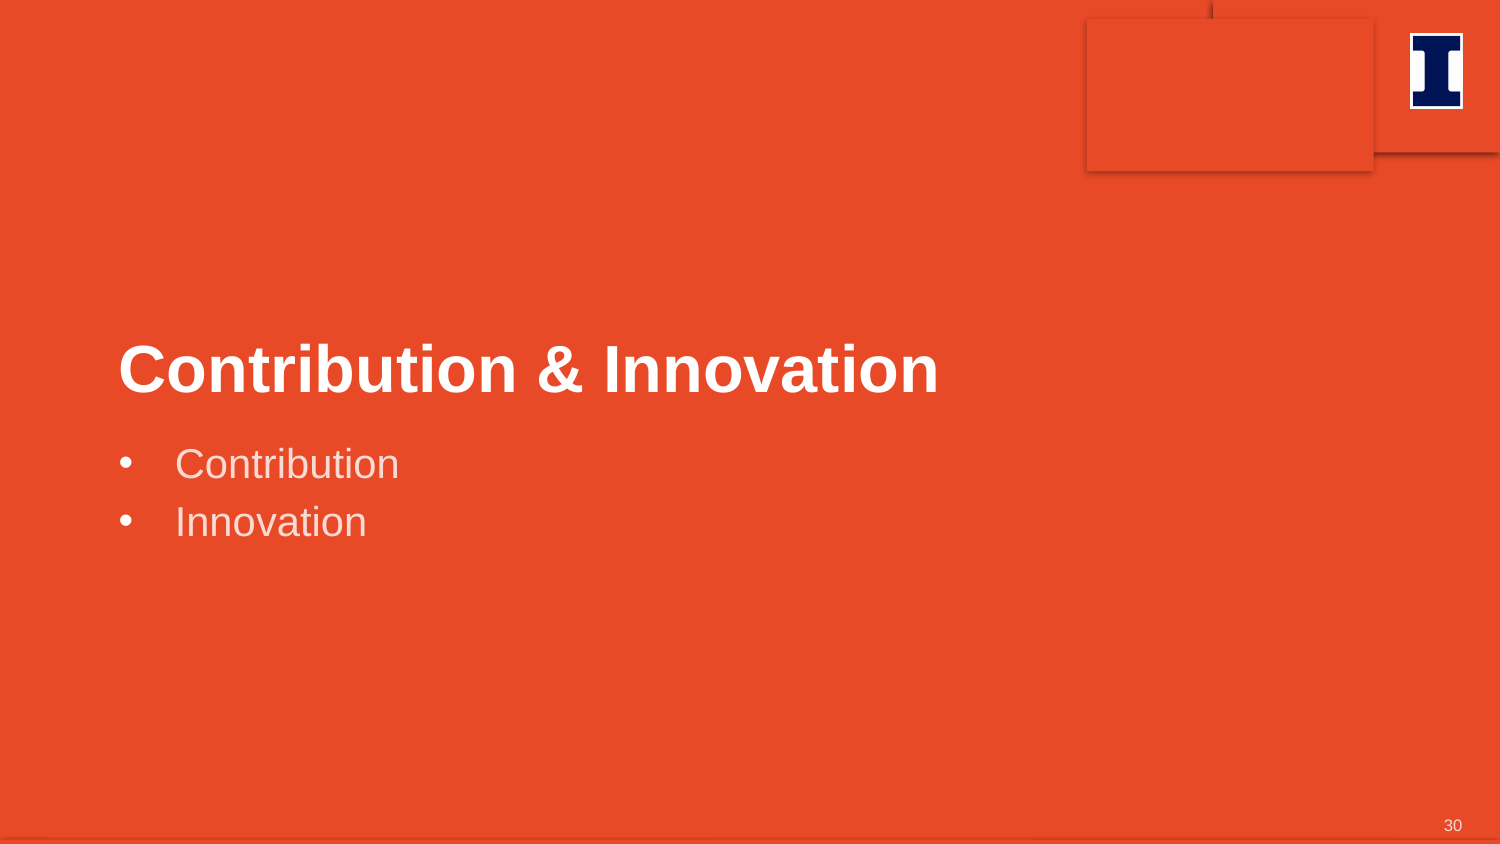

# Contribution & Innovation
Contribution
Innovation
30